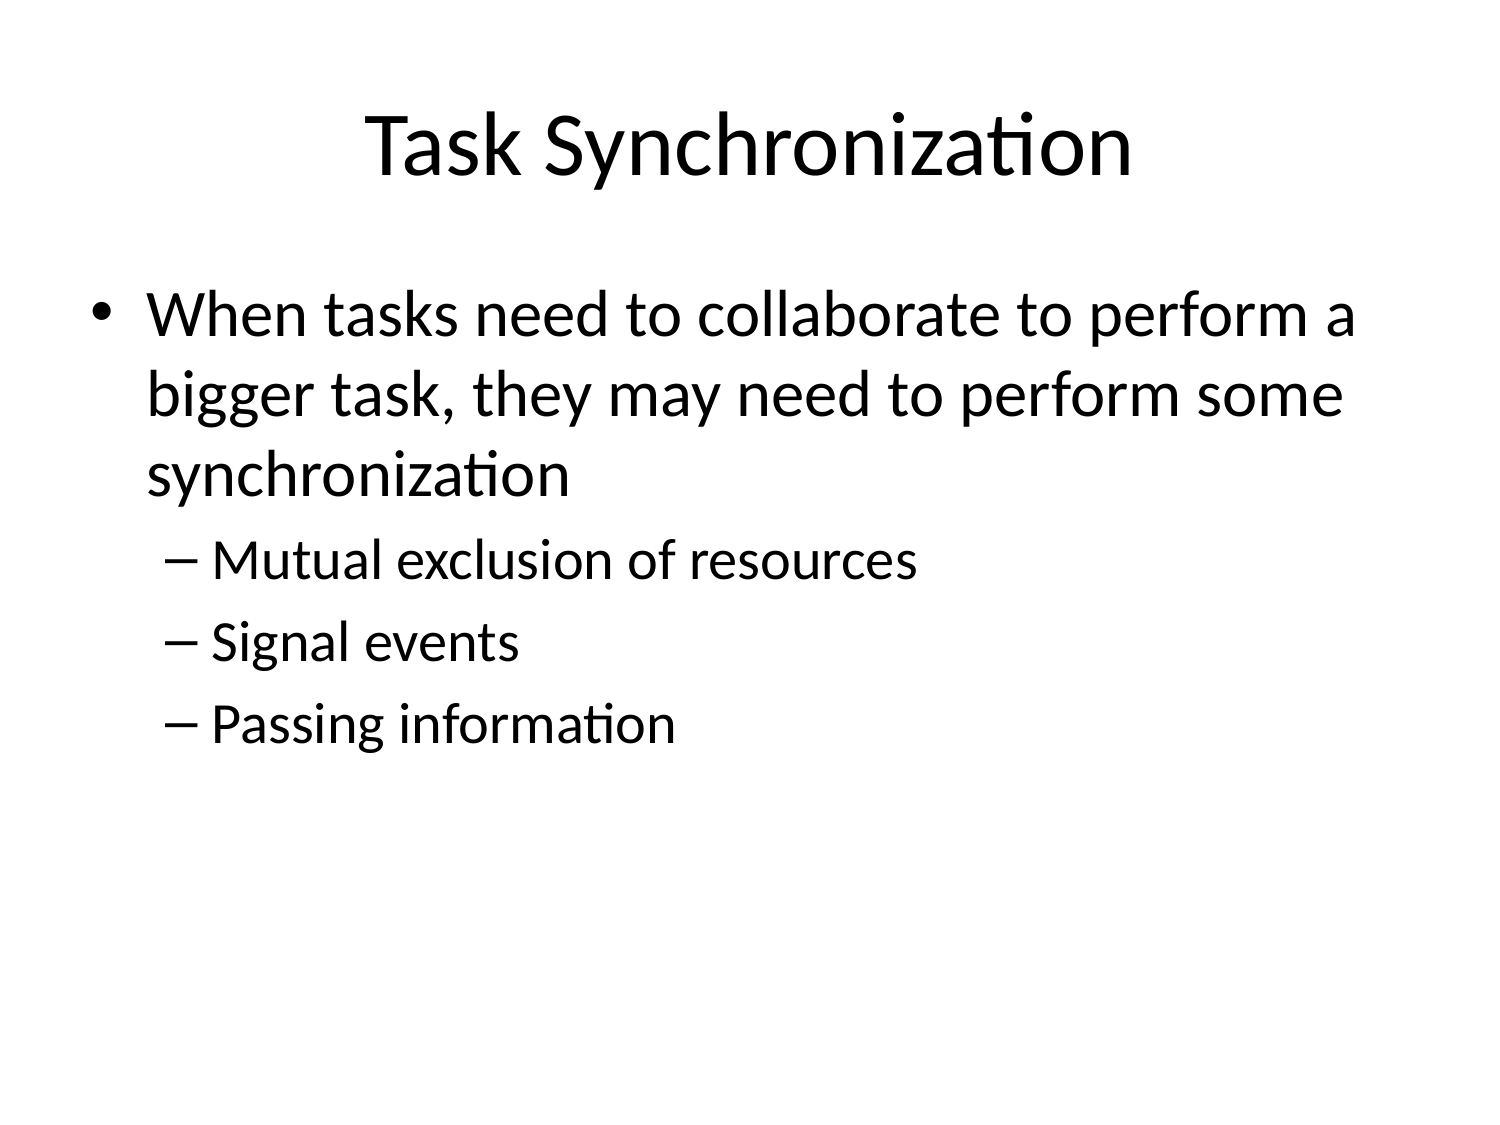

# Task Synchronization
When tasks need to collaborate to perform a bigger task, they may need to perform some synchronization
Mutual exclusion of resources
Signal events
Passing information